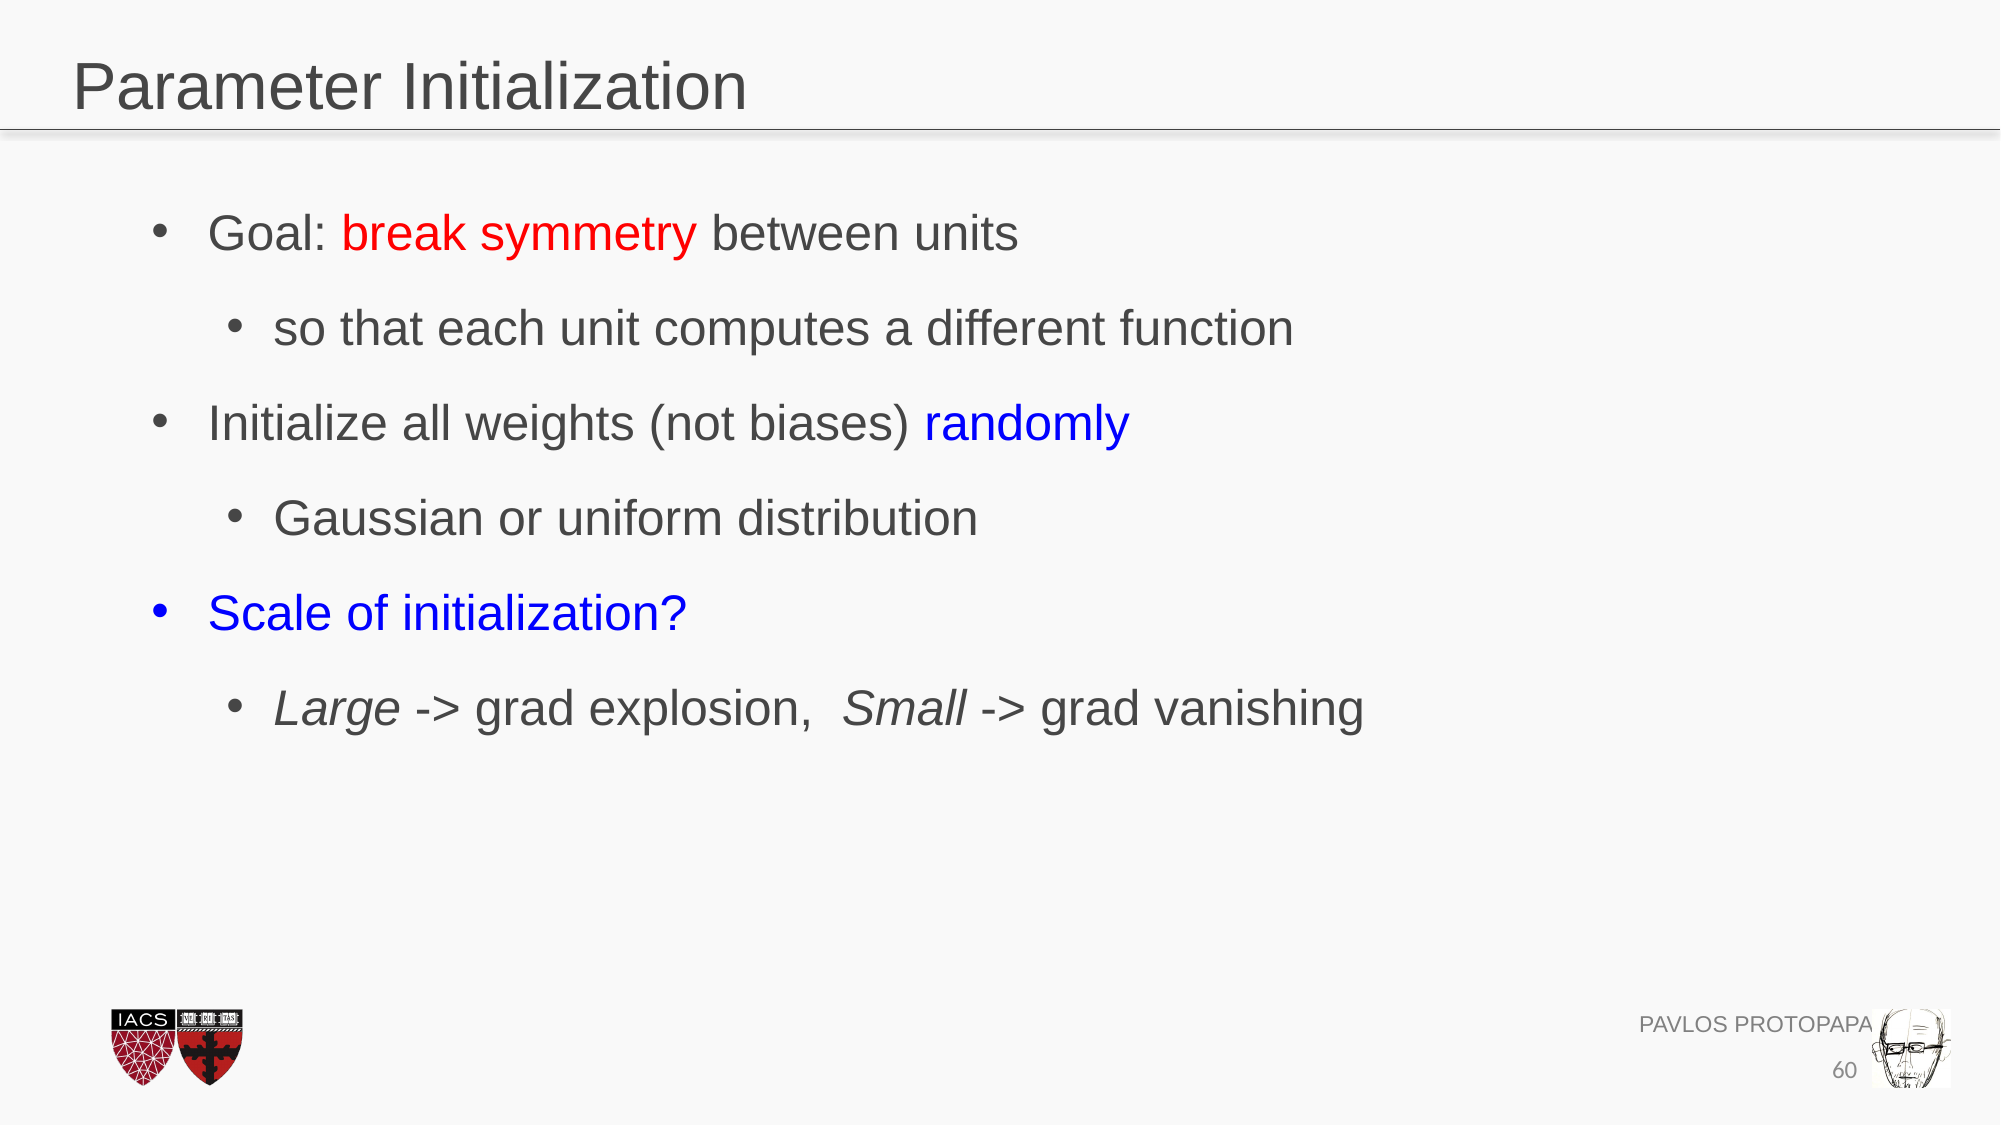

# Parameter Initialization
Goal: break symmetry between units
so that each unit computes a different function
Initialize all weights (not biases) randomly
Gaussian or uniform distribution
Scale of initialization?
Large -> grad explosion,  Small -> grad vanishing

60